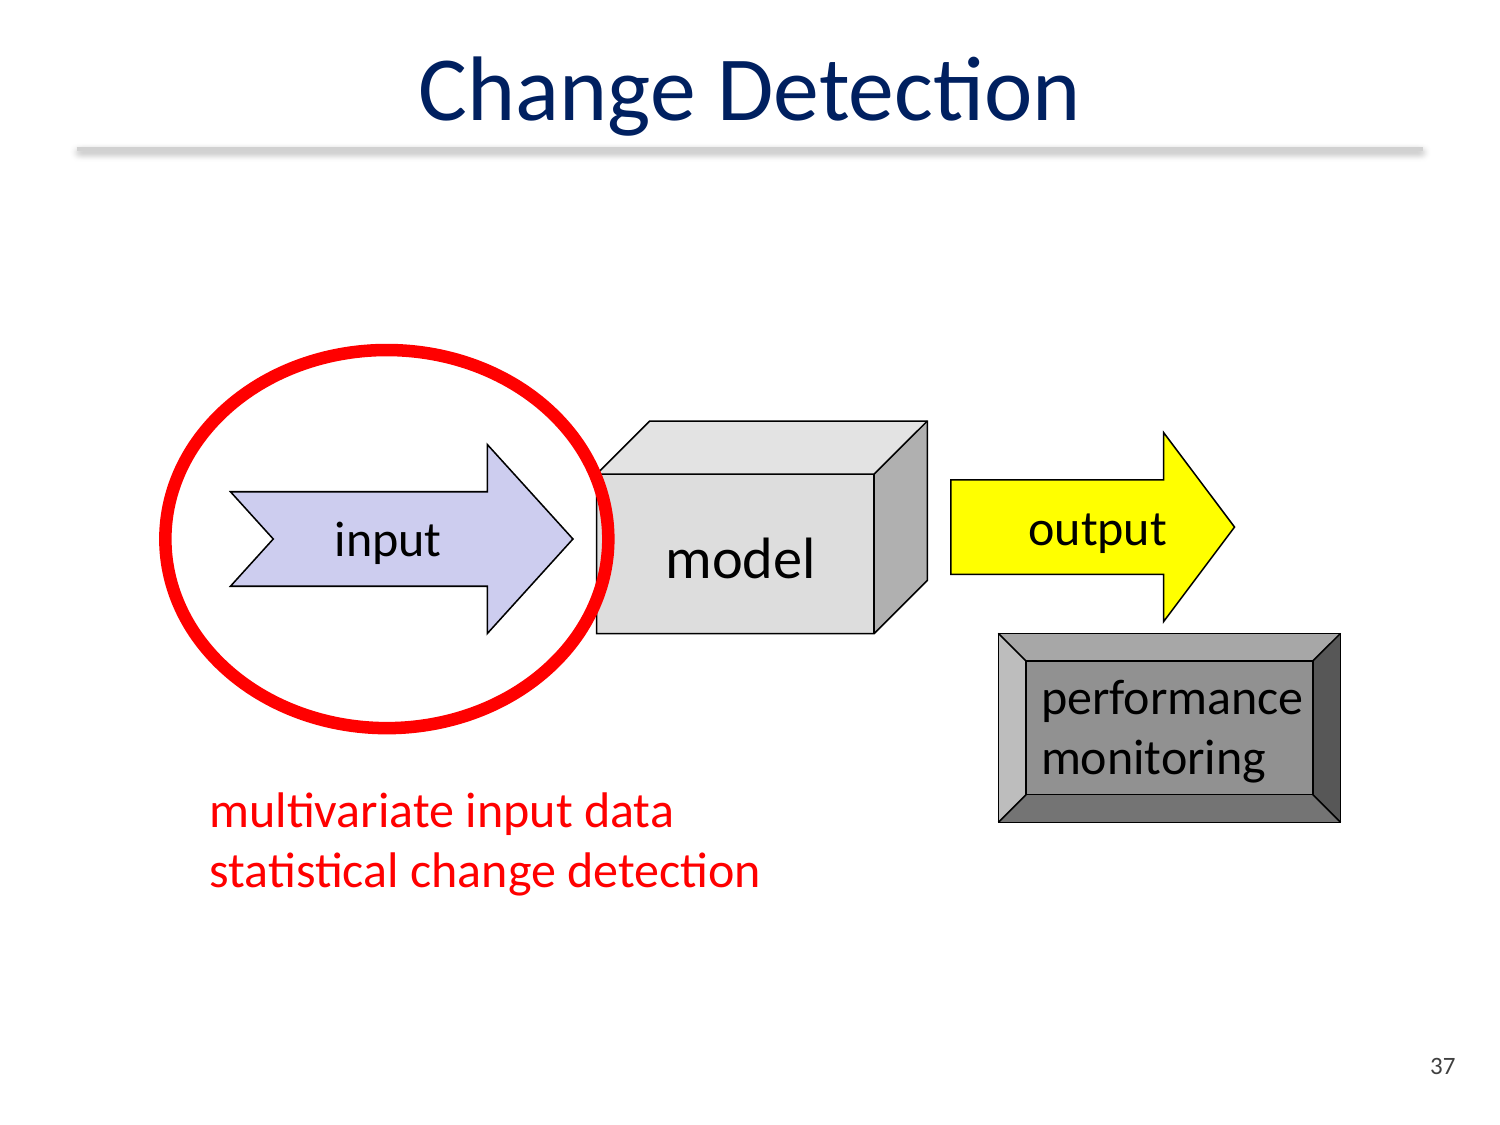

# Change Detection

output
input
model

performance
monitoring
multivariate input data
statistical change detection
37